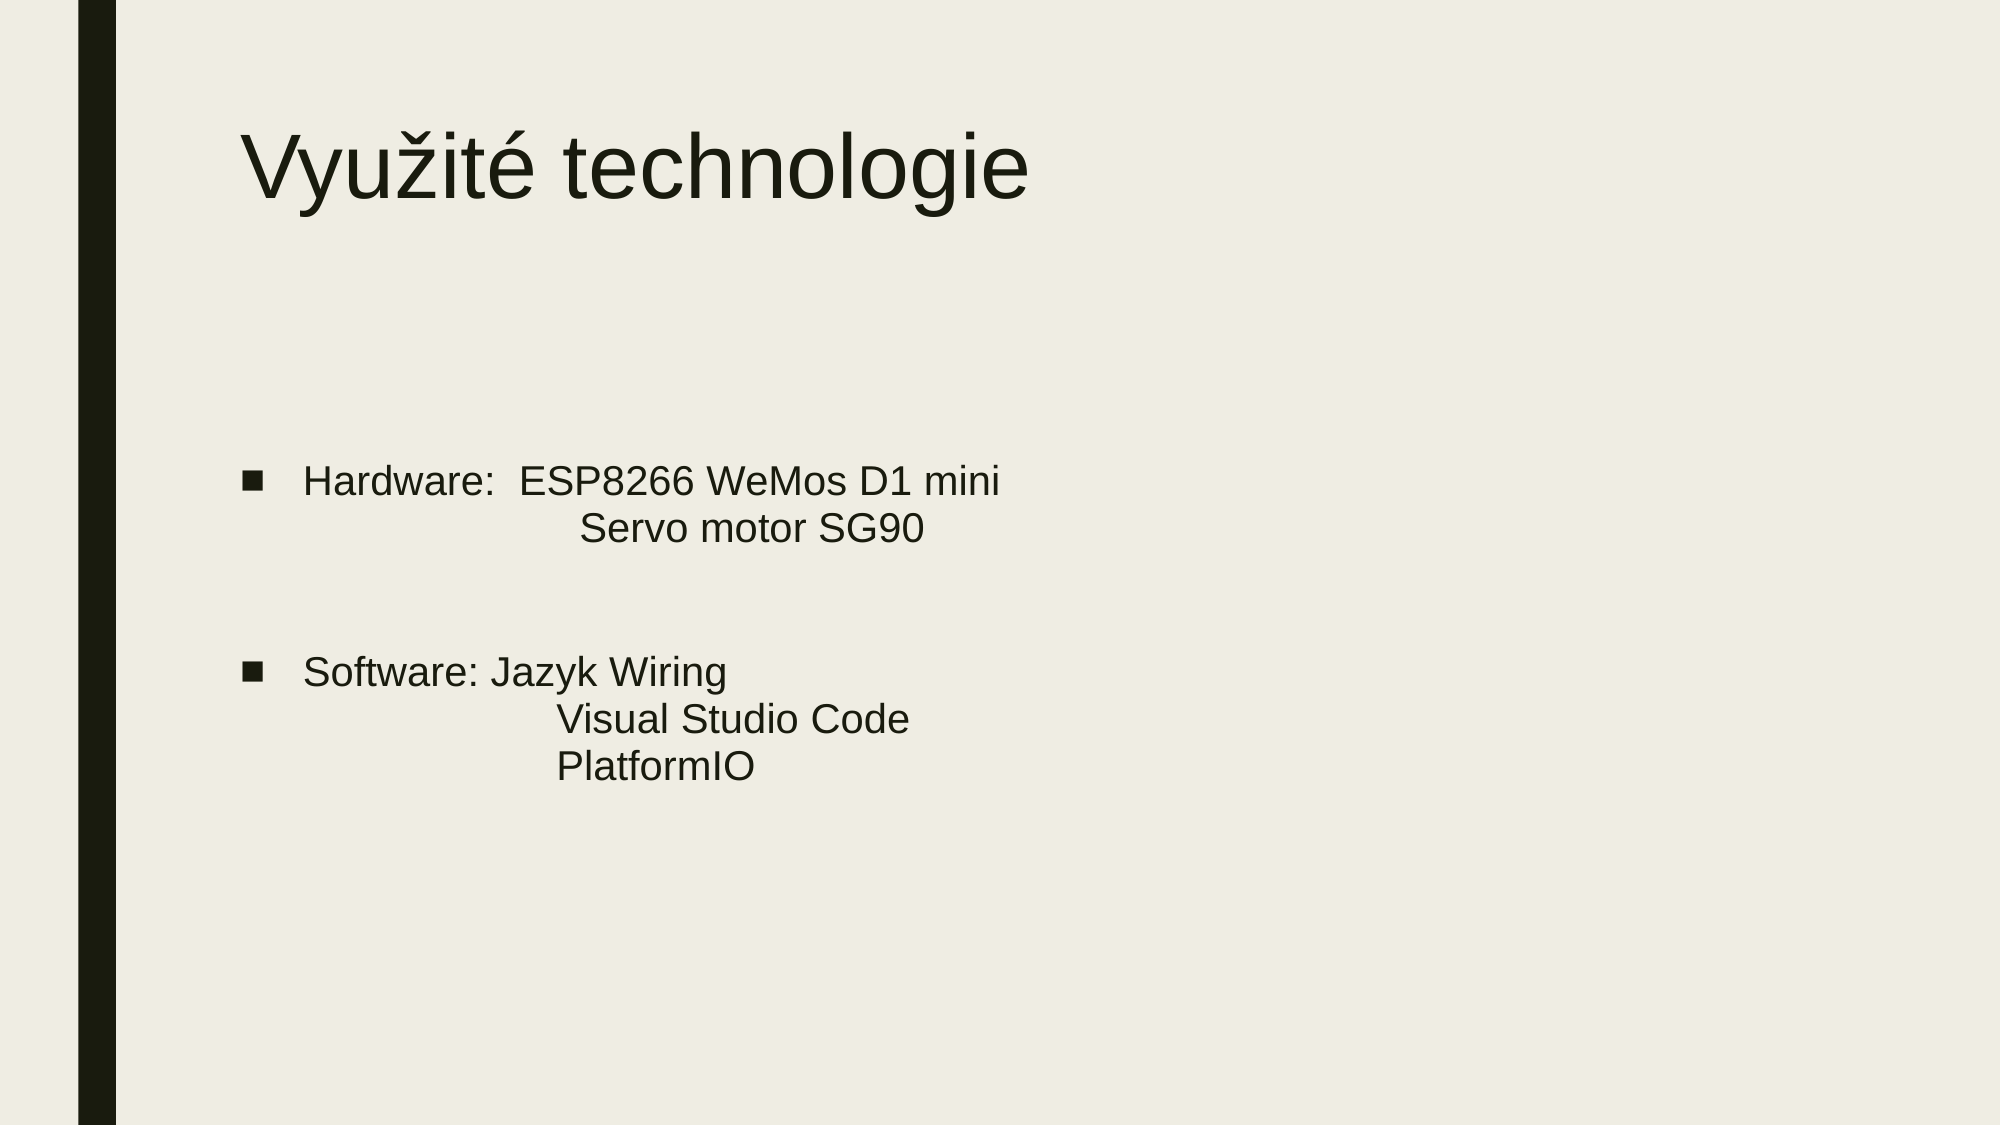

# Využité technologie

Hardware:  ESP8266 WeMos D1 mini
	           Servo motor SG90

Software: Jazyk Wiring
	         Visual Studio Code
	         PlatformIO